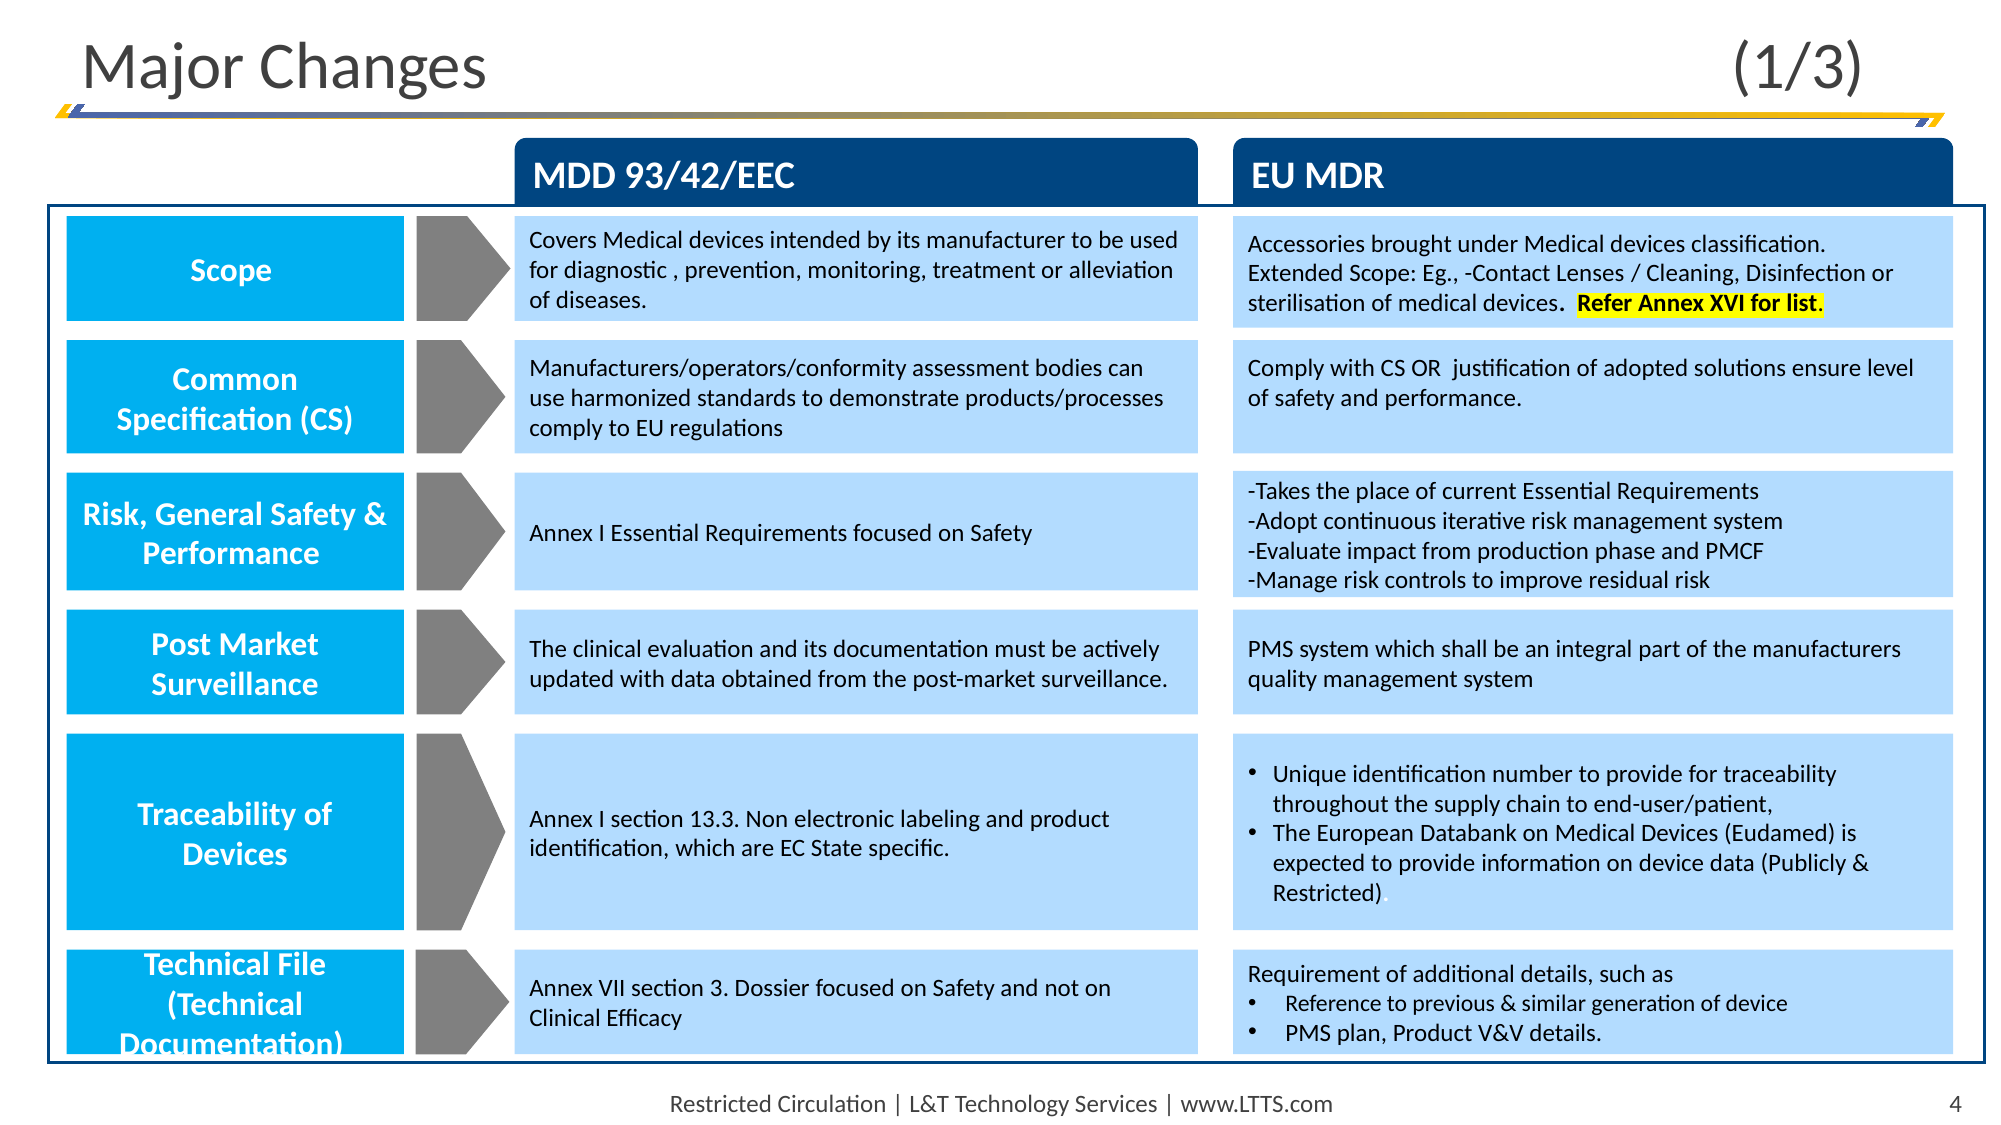

Major Changes 									(1/3)
MDD 93/42/EEC
EU MDR

Scope

Covers Medical devices intended by its manufacturer to be used for diagnostic , prevention, monitoring, treatment or alleviation of diseases.
Accessories brought under Medical devices classification.
Extended Scope: Eg., -Contact Lenses / Cleaning, Disinfection or sterilisation of medical devices.  Refer Annex XVI for list.
Common Specification (CS)

Manufacturers/operators/conformity assessment bodies can use harmonized standards to demonstrate products/processes comply to EU regulations
Comply with CS OR  justification of adopted solutions ensure level of safety and performance.

-Takes the place of current Essential Requirements
-Adopt continuous iterative risk management system
-Evaluate impact from production phase and PMCF
-Manage risk controls to improve residual risk
Risk, General Safety & Performance

Annex I Essential Requirements focused on Safety
Post Market Surveillance

The clinical evaluation and its documentation must be actively updated with data obtained from the post-market surveillance.
PMS system which shall be an integral part of the manufacturers quality management system
Traceability of Devices

Annex I section 13.3. Non electronic labeling and product identification, which are EC State specific.
Unique identification number to provide for traceability throughout the supply chain to end-user/patient,
The European Databank on Medical Devices (Eudamed) is expected to provide information on device data (Publicly & Restricted).
Technical File (Technical Documentation)

Annex VII section 3. Dossier focused on Safety and not on Clinical Efficacy
Requirement of additional details, such as
Reference to previous & similar generation of device
PMS plan, Product V&V details.